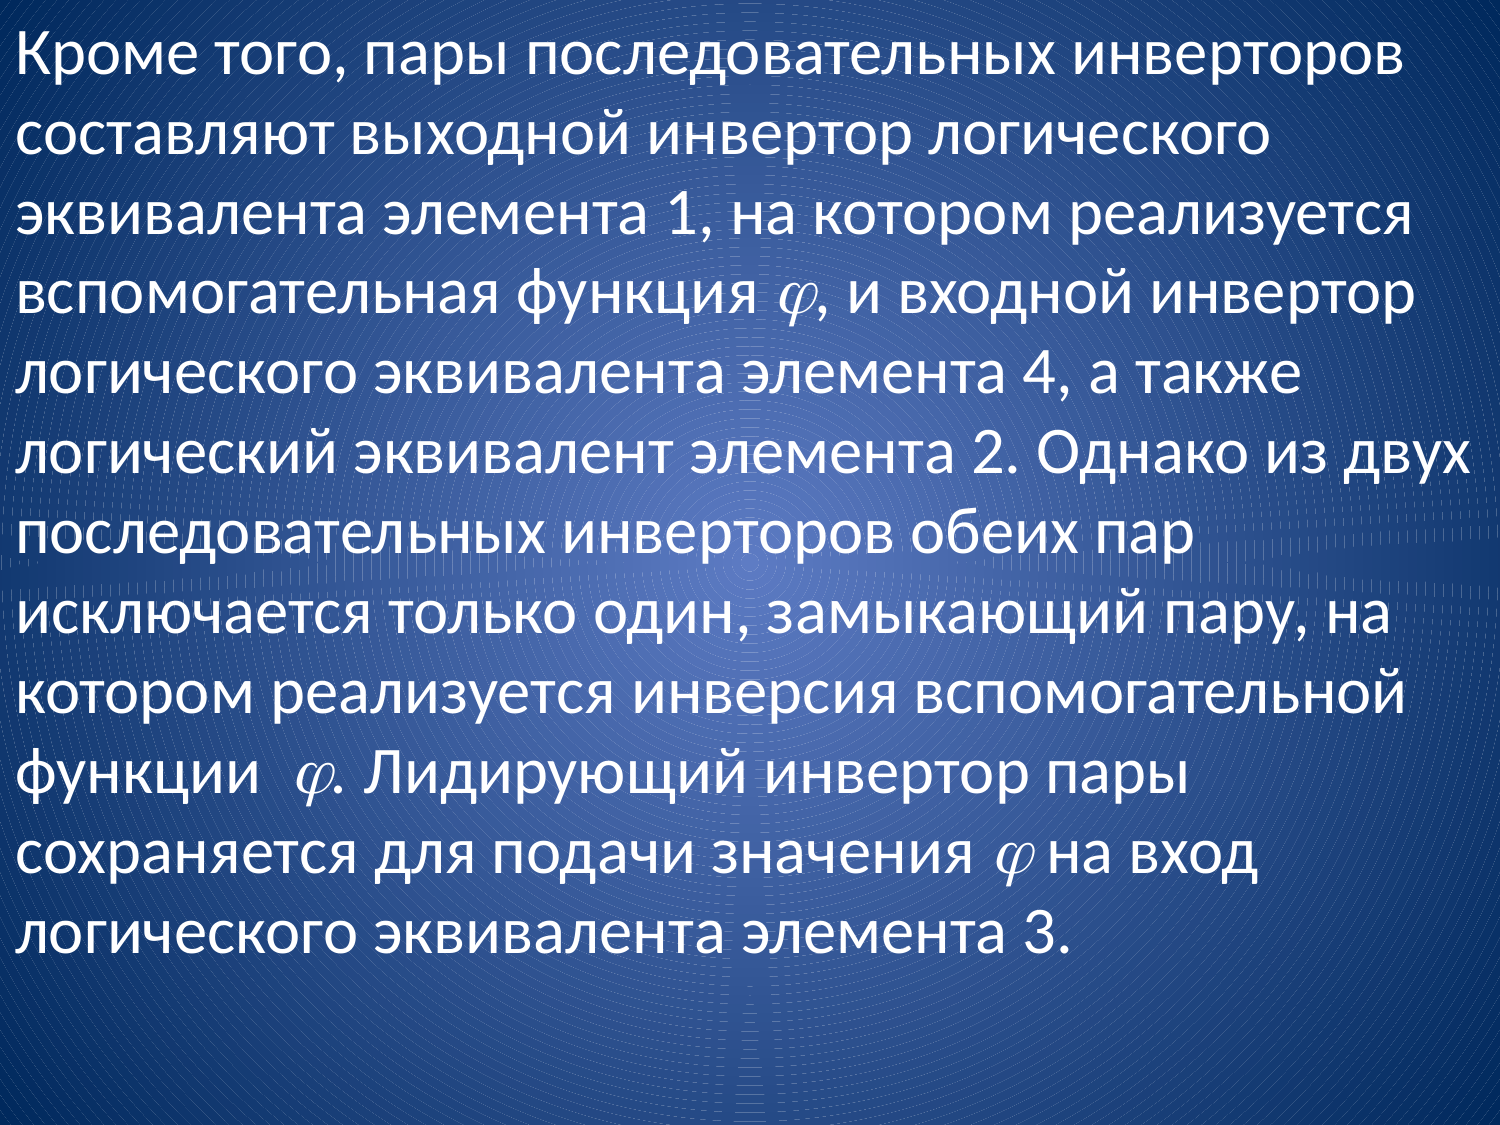

Кроме того, пары последовательных инверторов составляют выходной инвертор логического эквивалента элемента 1, на котором реализуется вспомогательная функция ϕ, и входной инвертор логического эквивалента элемента 4, а также логический эквивалент элемента 2. Однако из двух последовательных инверторов обеих пар исключается только один, замыкающий пару, на котором реализуется инверсия вспомогательной функции  ϕ. Лидирующий инвертор пары сохраняется для подачи значения ϕ на вход логического эквивалента элемента 3.